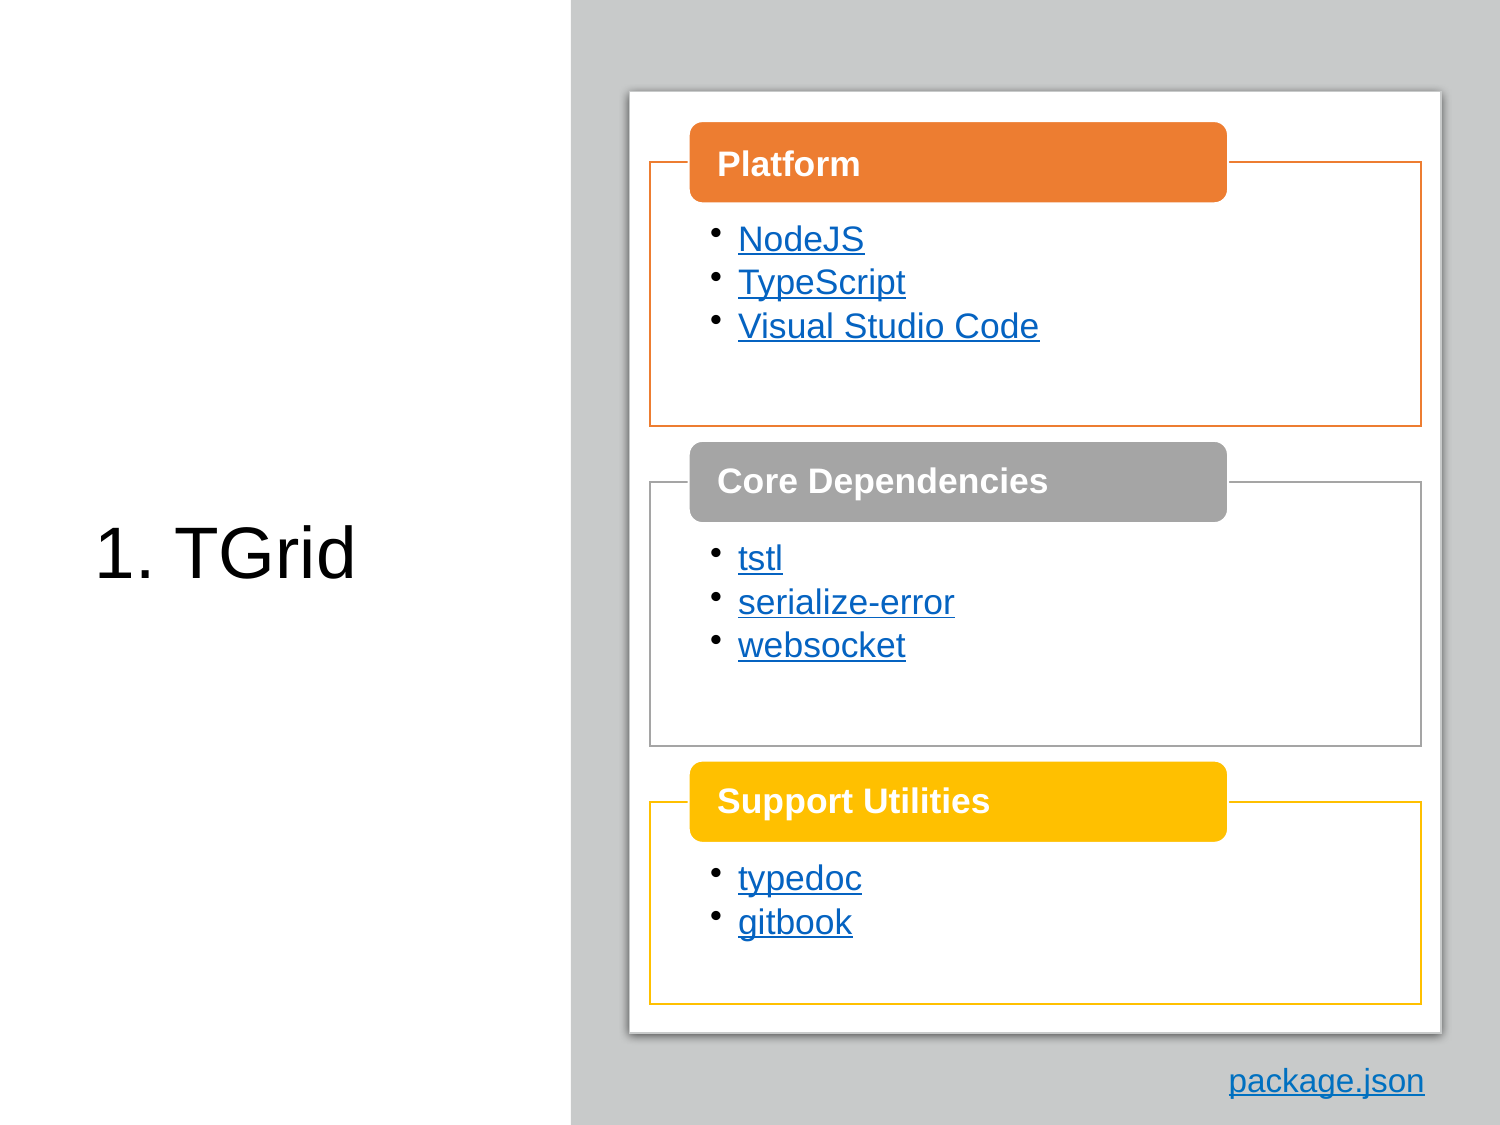

# 1. TGrid
NodeJS
TypeScript
Visual Studio Code
Platform
tstl
serialize-error
websocket
Core Dependencies
typedoc
gitbook
Support Utilities
package.json